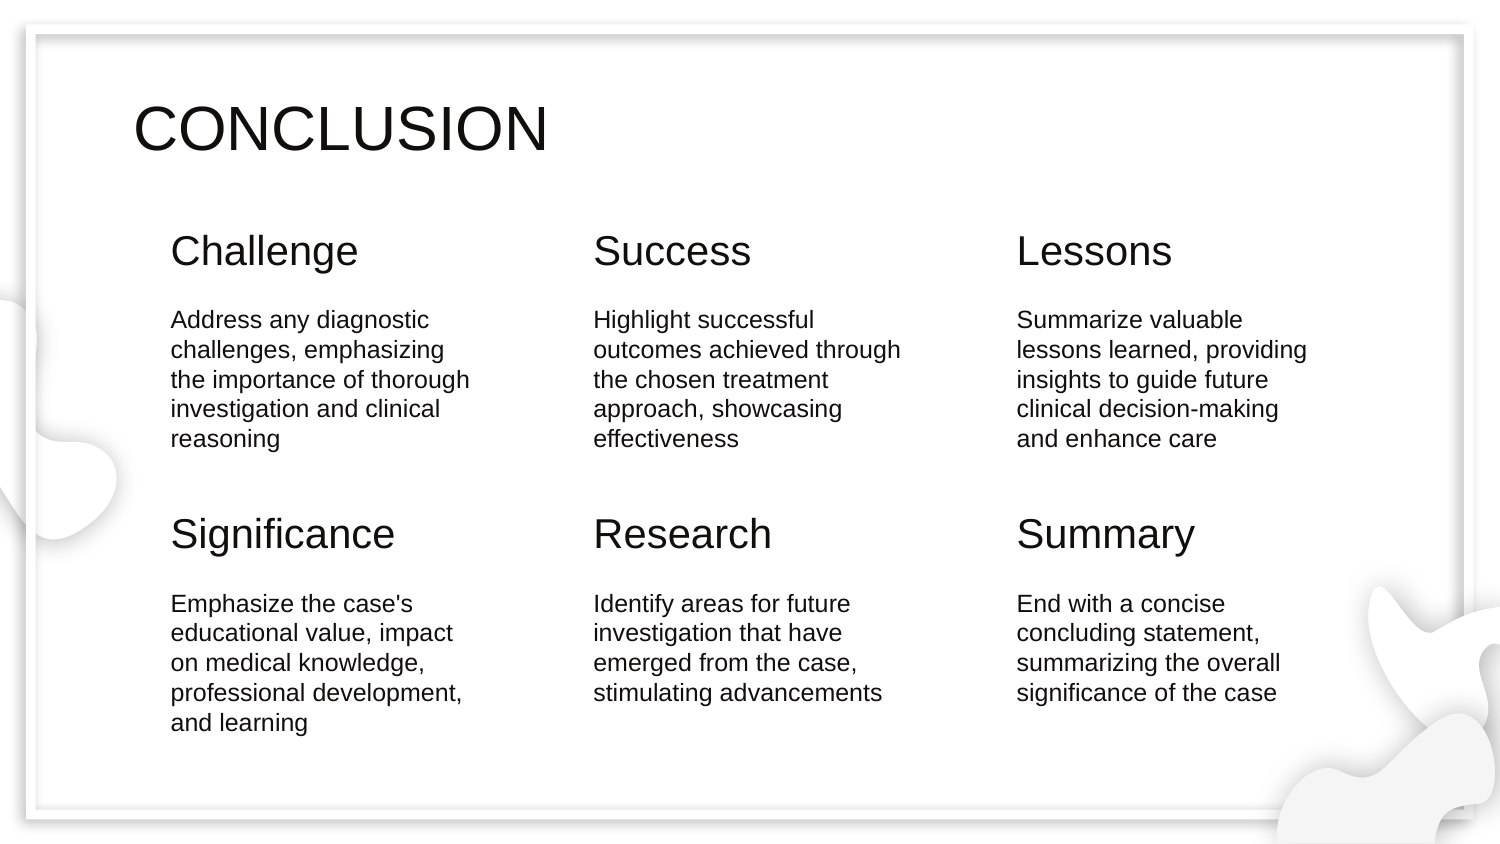

# CONCLUSION
Challenge
Success
Lessons
Address any diagnostic challenges, emphasizing the importance of thorough investigation and clinical reasoning
Highlight successful outcomes achieved through the chosen treatment approach, showcasing effectiveness
Summarize valuable lessons learned, providing insights to guide future clinical decision-making and enhance care
Significance
Research
Summary
Emphasize the case's educational value, impact on medical knowledge, professional development, and learning
Identify areas for future investigation that have emerged from the case, stimulating advancements
End with a concise concluding statement, summarizing the overall significance of the case